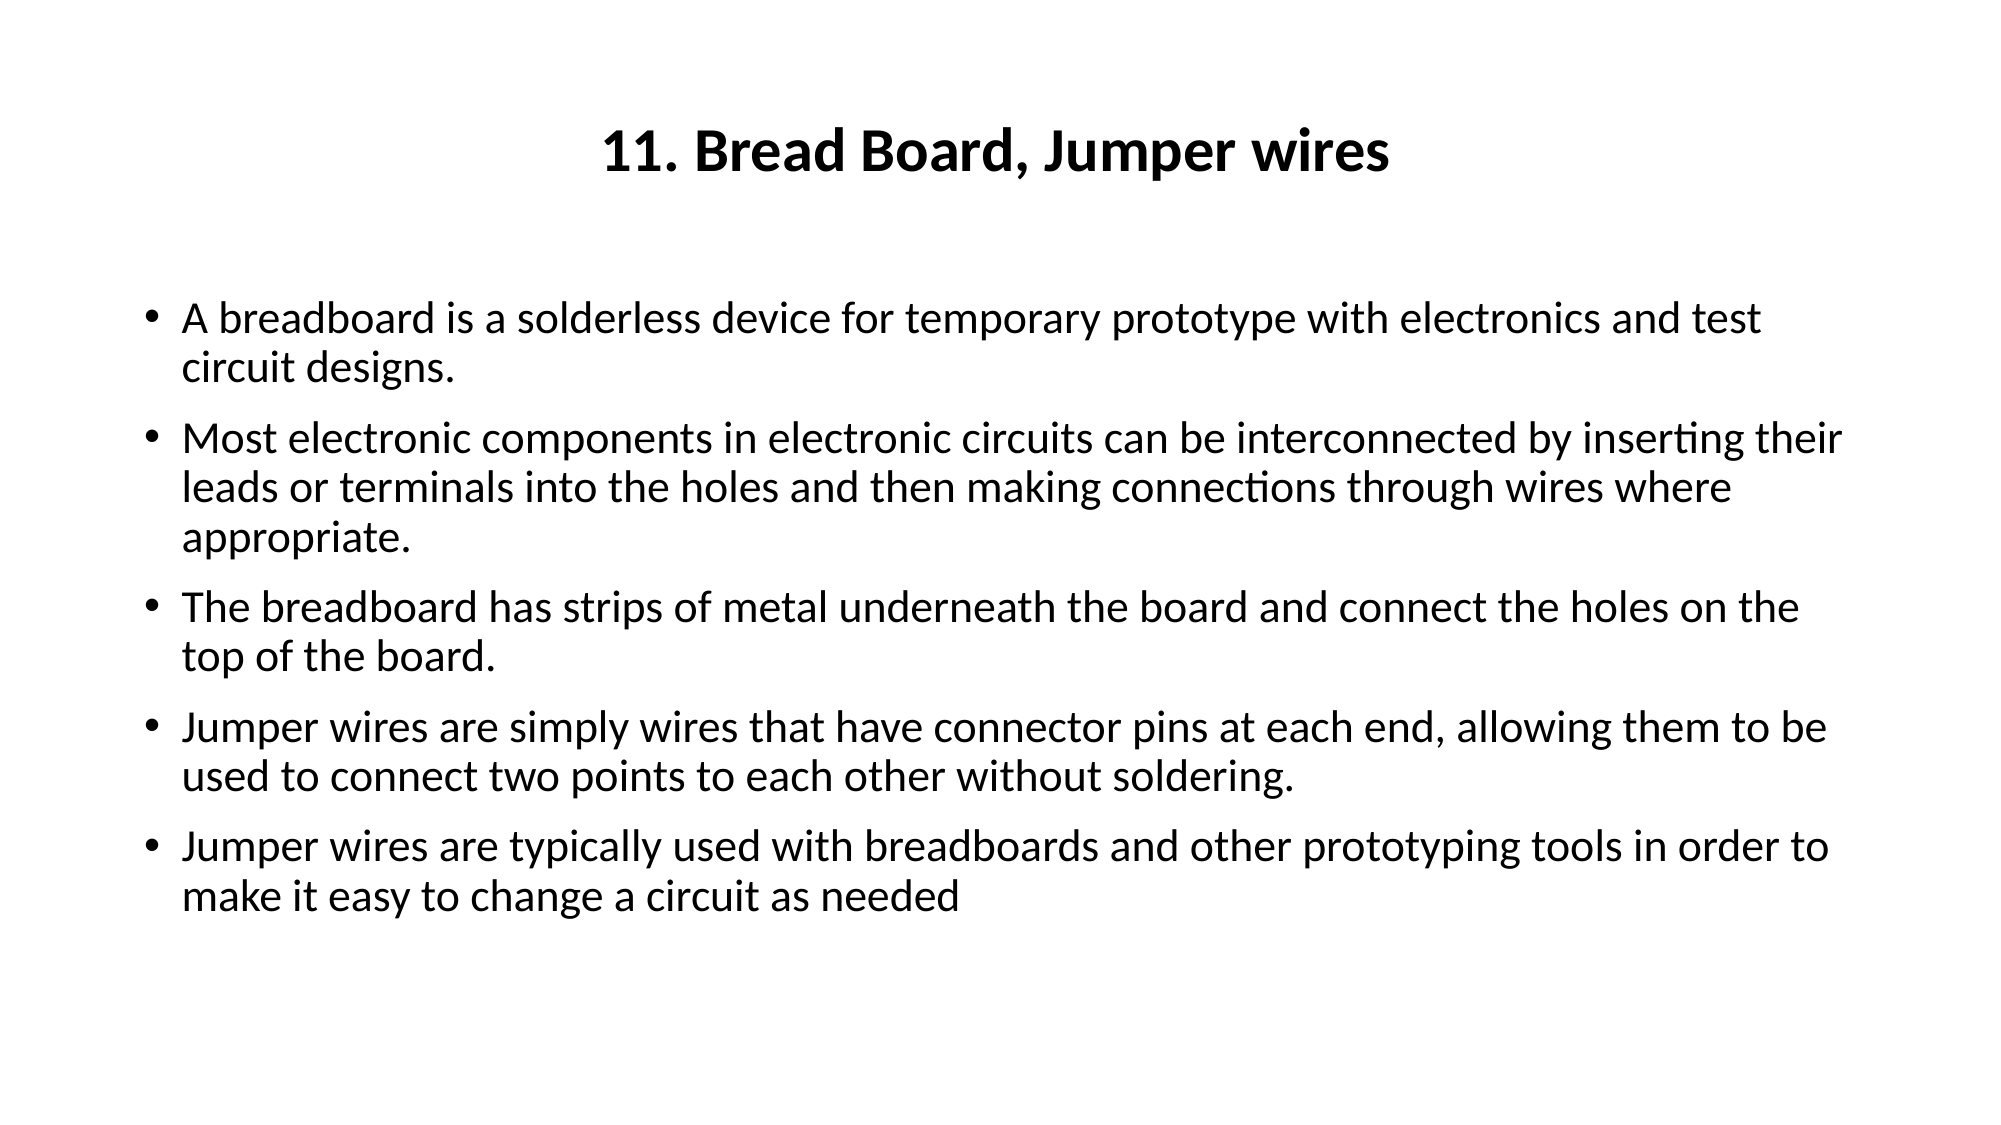

11. Bread Board, Jumper wires

A breadboard is a solderless device for temporary prototype with electronics and test circuit designs.
Most electronic components in electronic circuits can be interconnected by inserting their leads or terminals into the holes and then making connections through wires where appropriate.
The breadboard has strips of metal underneath the board and connect the holes on the top of the board.
Jumper wires are simply wires that have connector pins at each end, allowing them to be used to connect two points to each other without soldering.
Jumper wires are typically used with breadboards and other prototyping tools in order to make it easy to change a circuit as needed